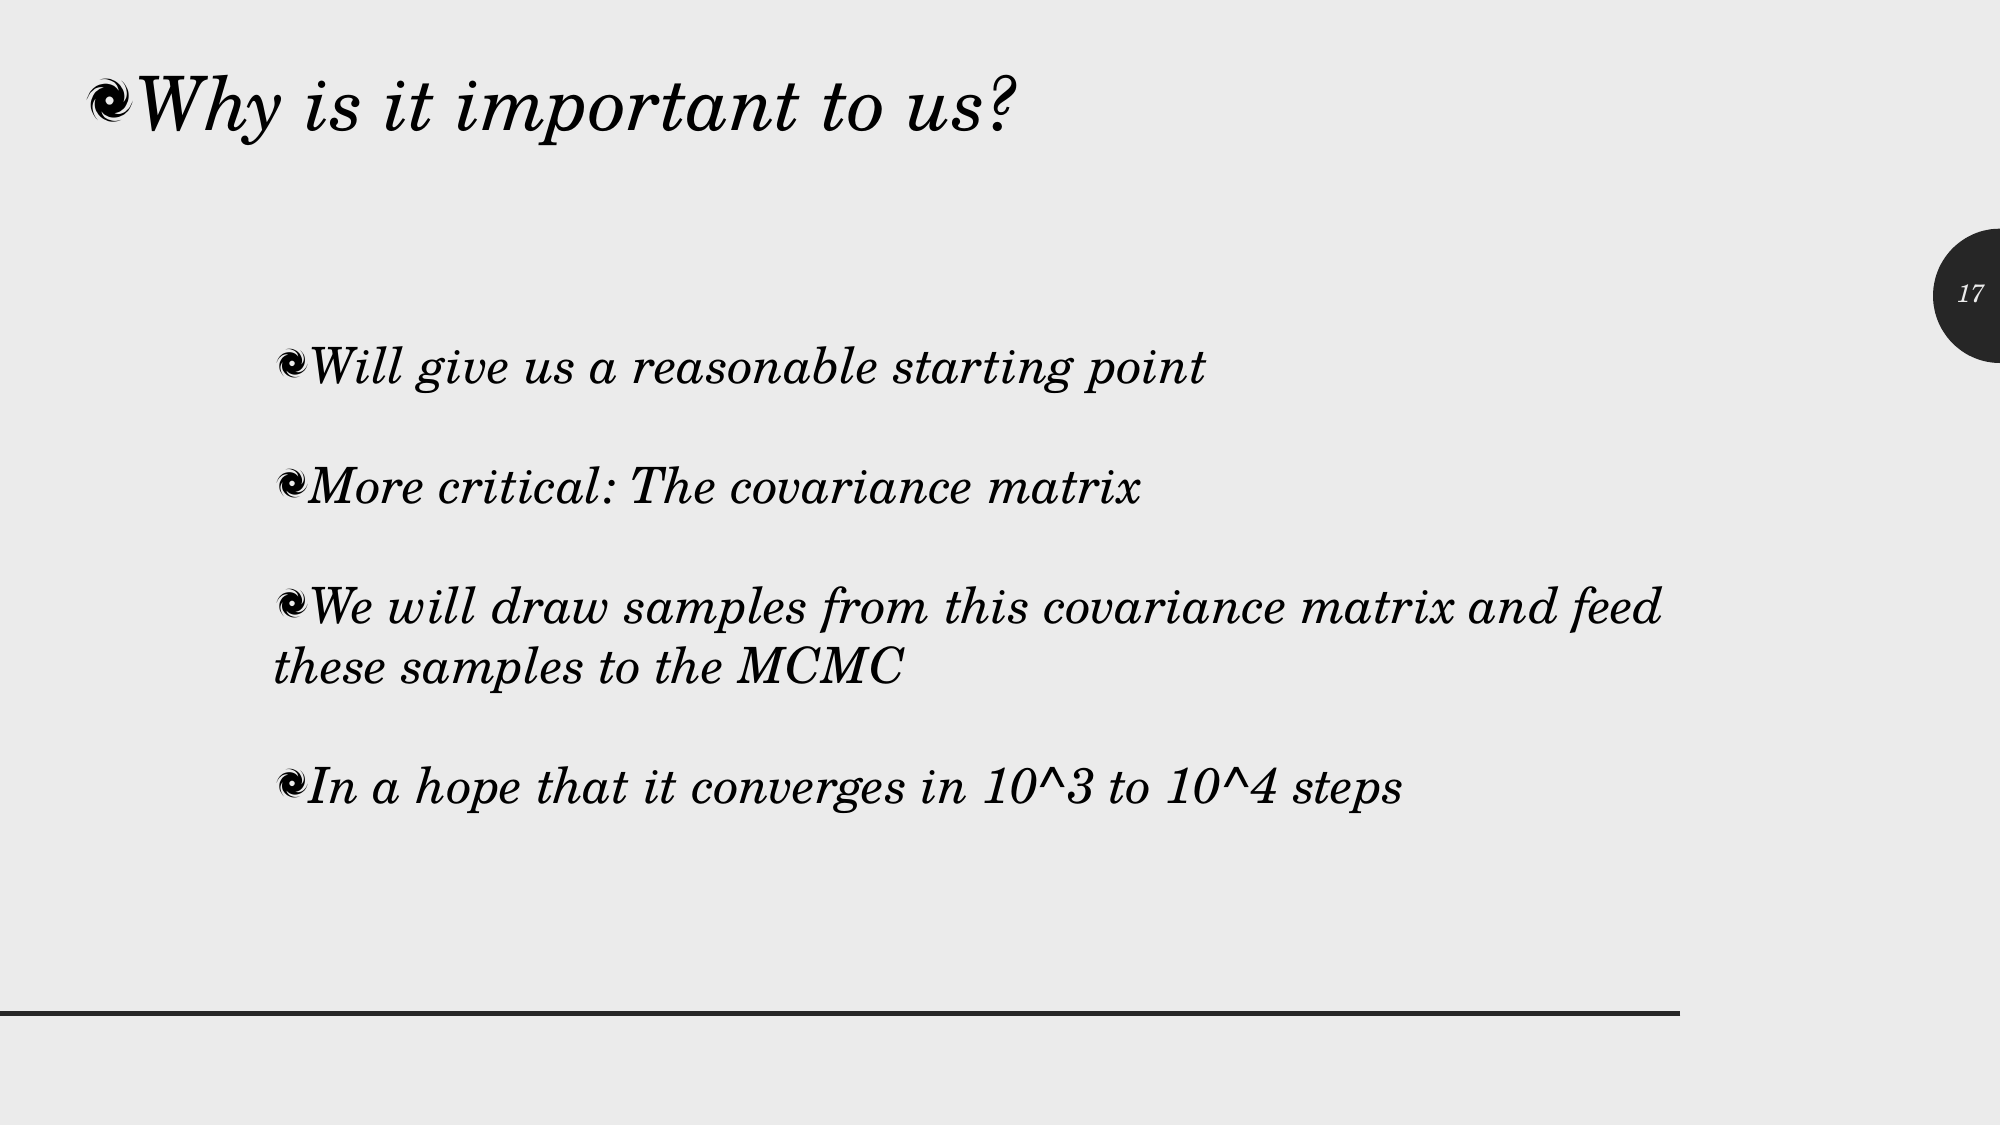

Why is it important to us?
17
Will give us a reasonable starting point

More critical: The covariance matrix

We will draw samples from this covariance matrix and feed these samples to the MCMC

In a hope that it converges in 10^3 to 10^4 steps